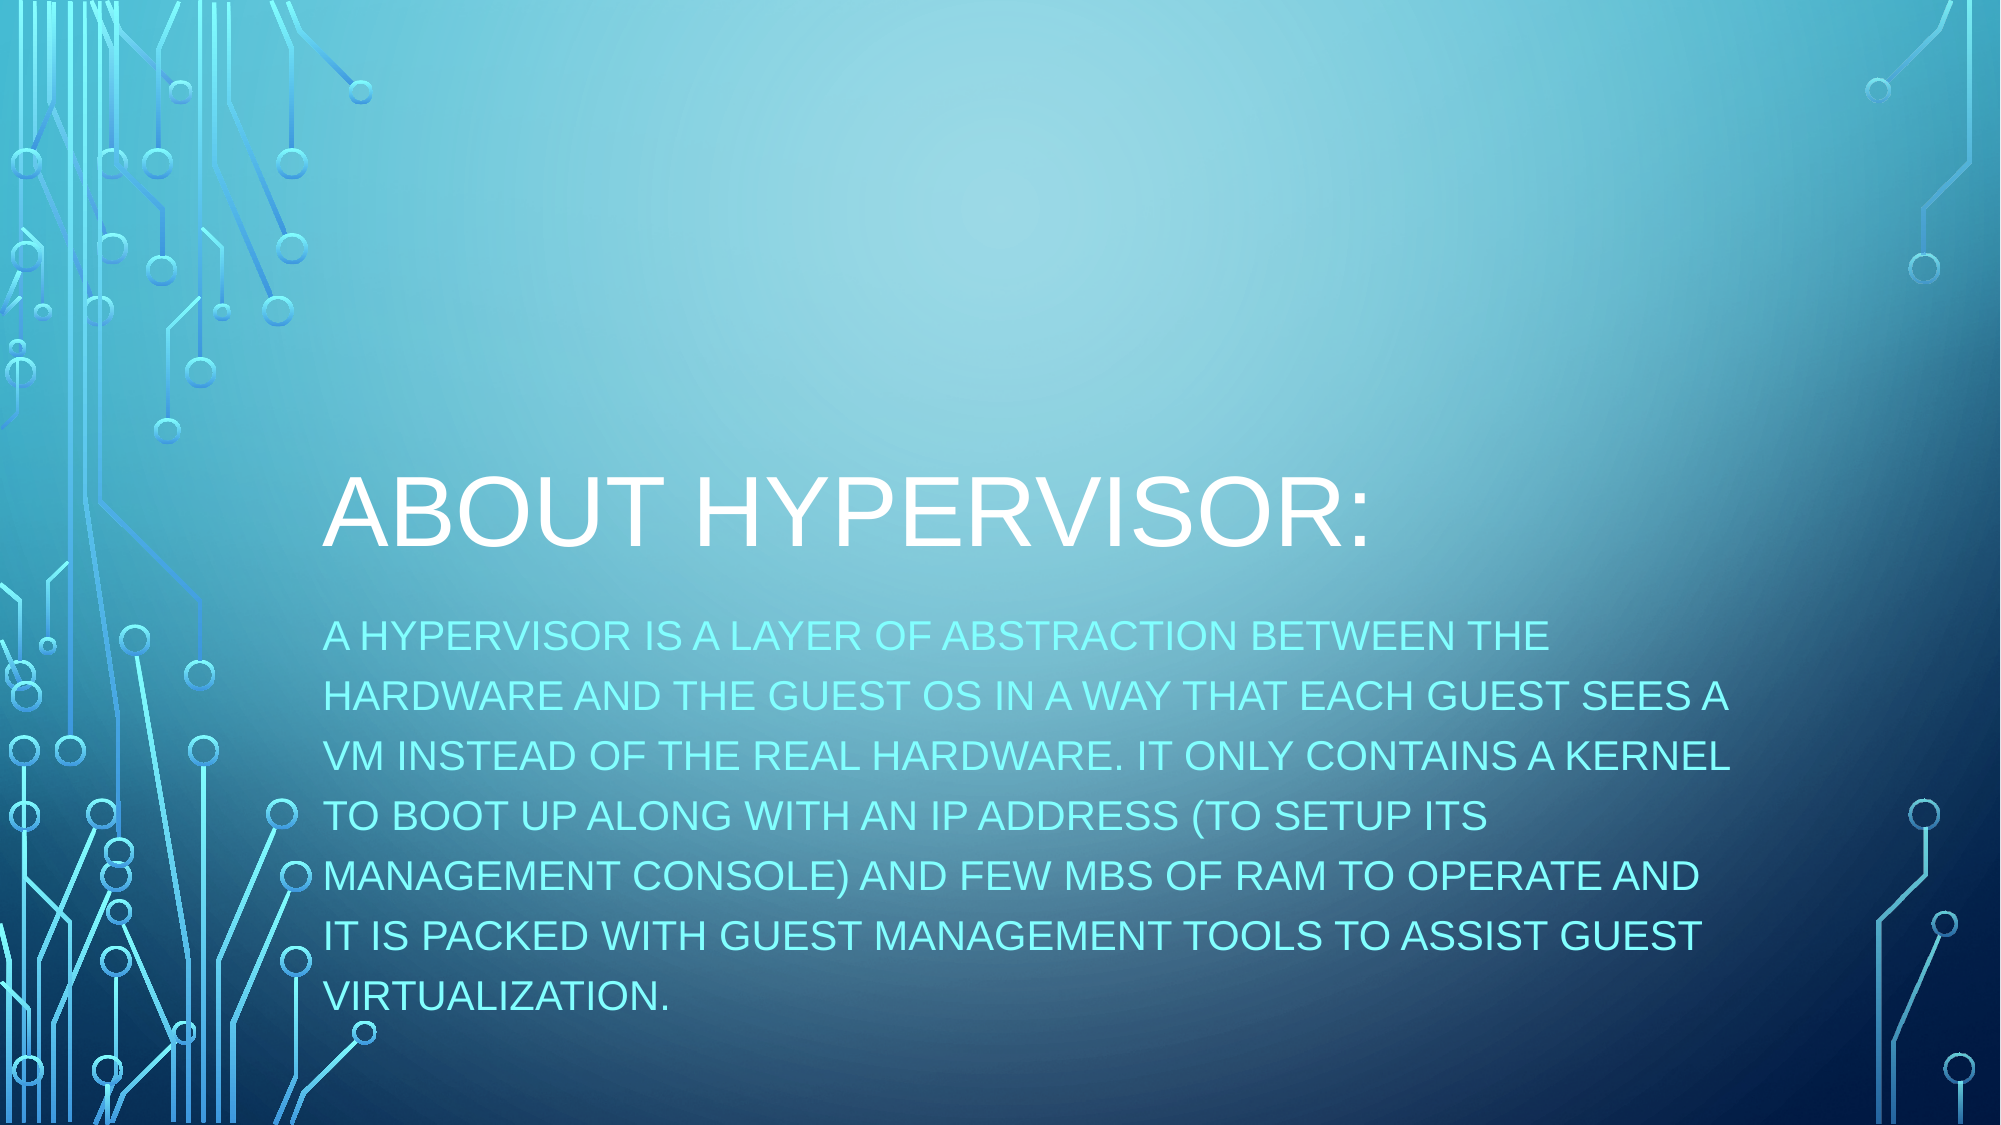

About Hypervisor:
A hypervisor is a layer of abstraction between the hardware and the guest OS in a way that each guest sees a VM instead of the real hardware. It only contains a kernel to boot up along with an IP address (to setup its management console) and few MBs of ram to operate and it is packed with guest management tools to assist guest virtualization.